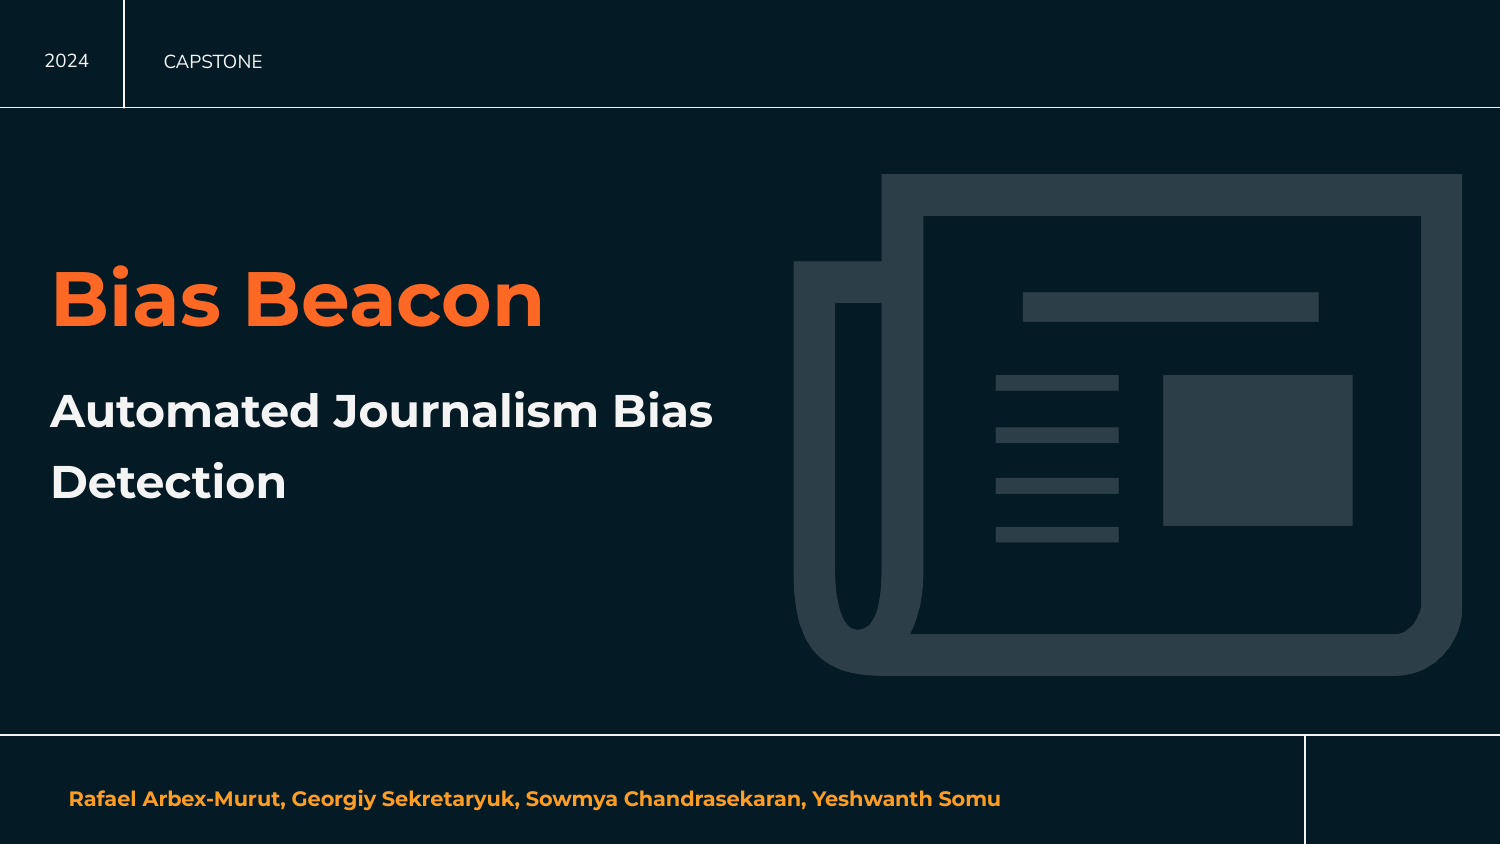

2024
CAPSTONE

Bias Beacon
Automated Journalism Bias Detection
Rafael Arbex-Murut, Georgiy Sekretaryuk, Sowmya Chandrasekaran, Yeshwanth Somu